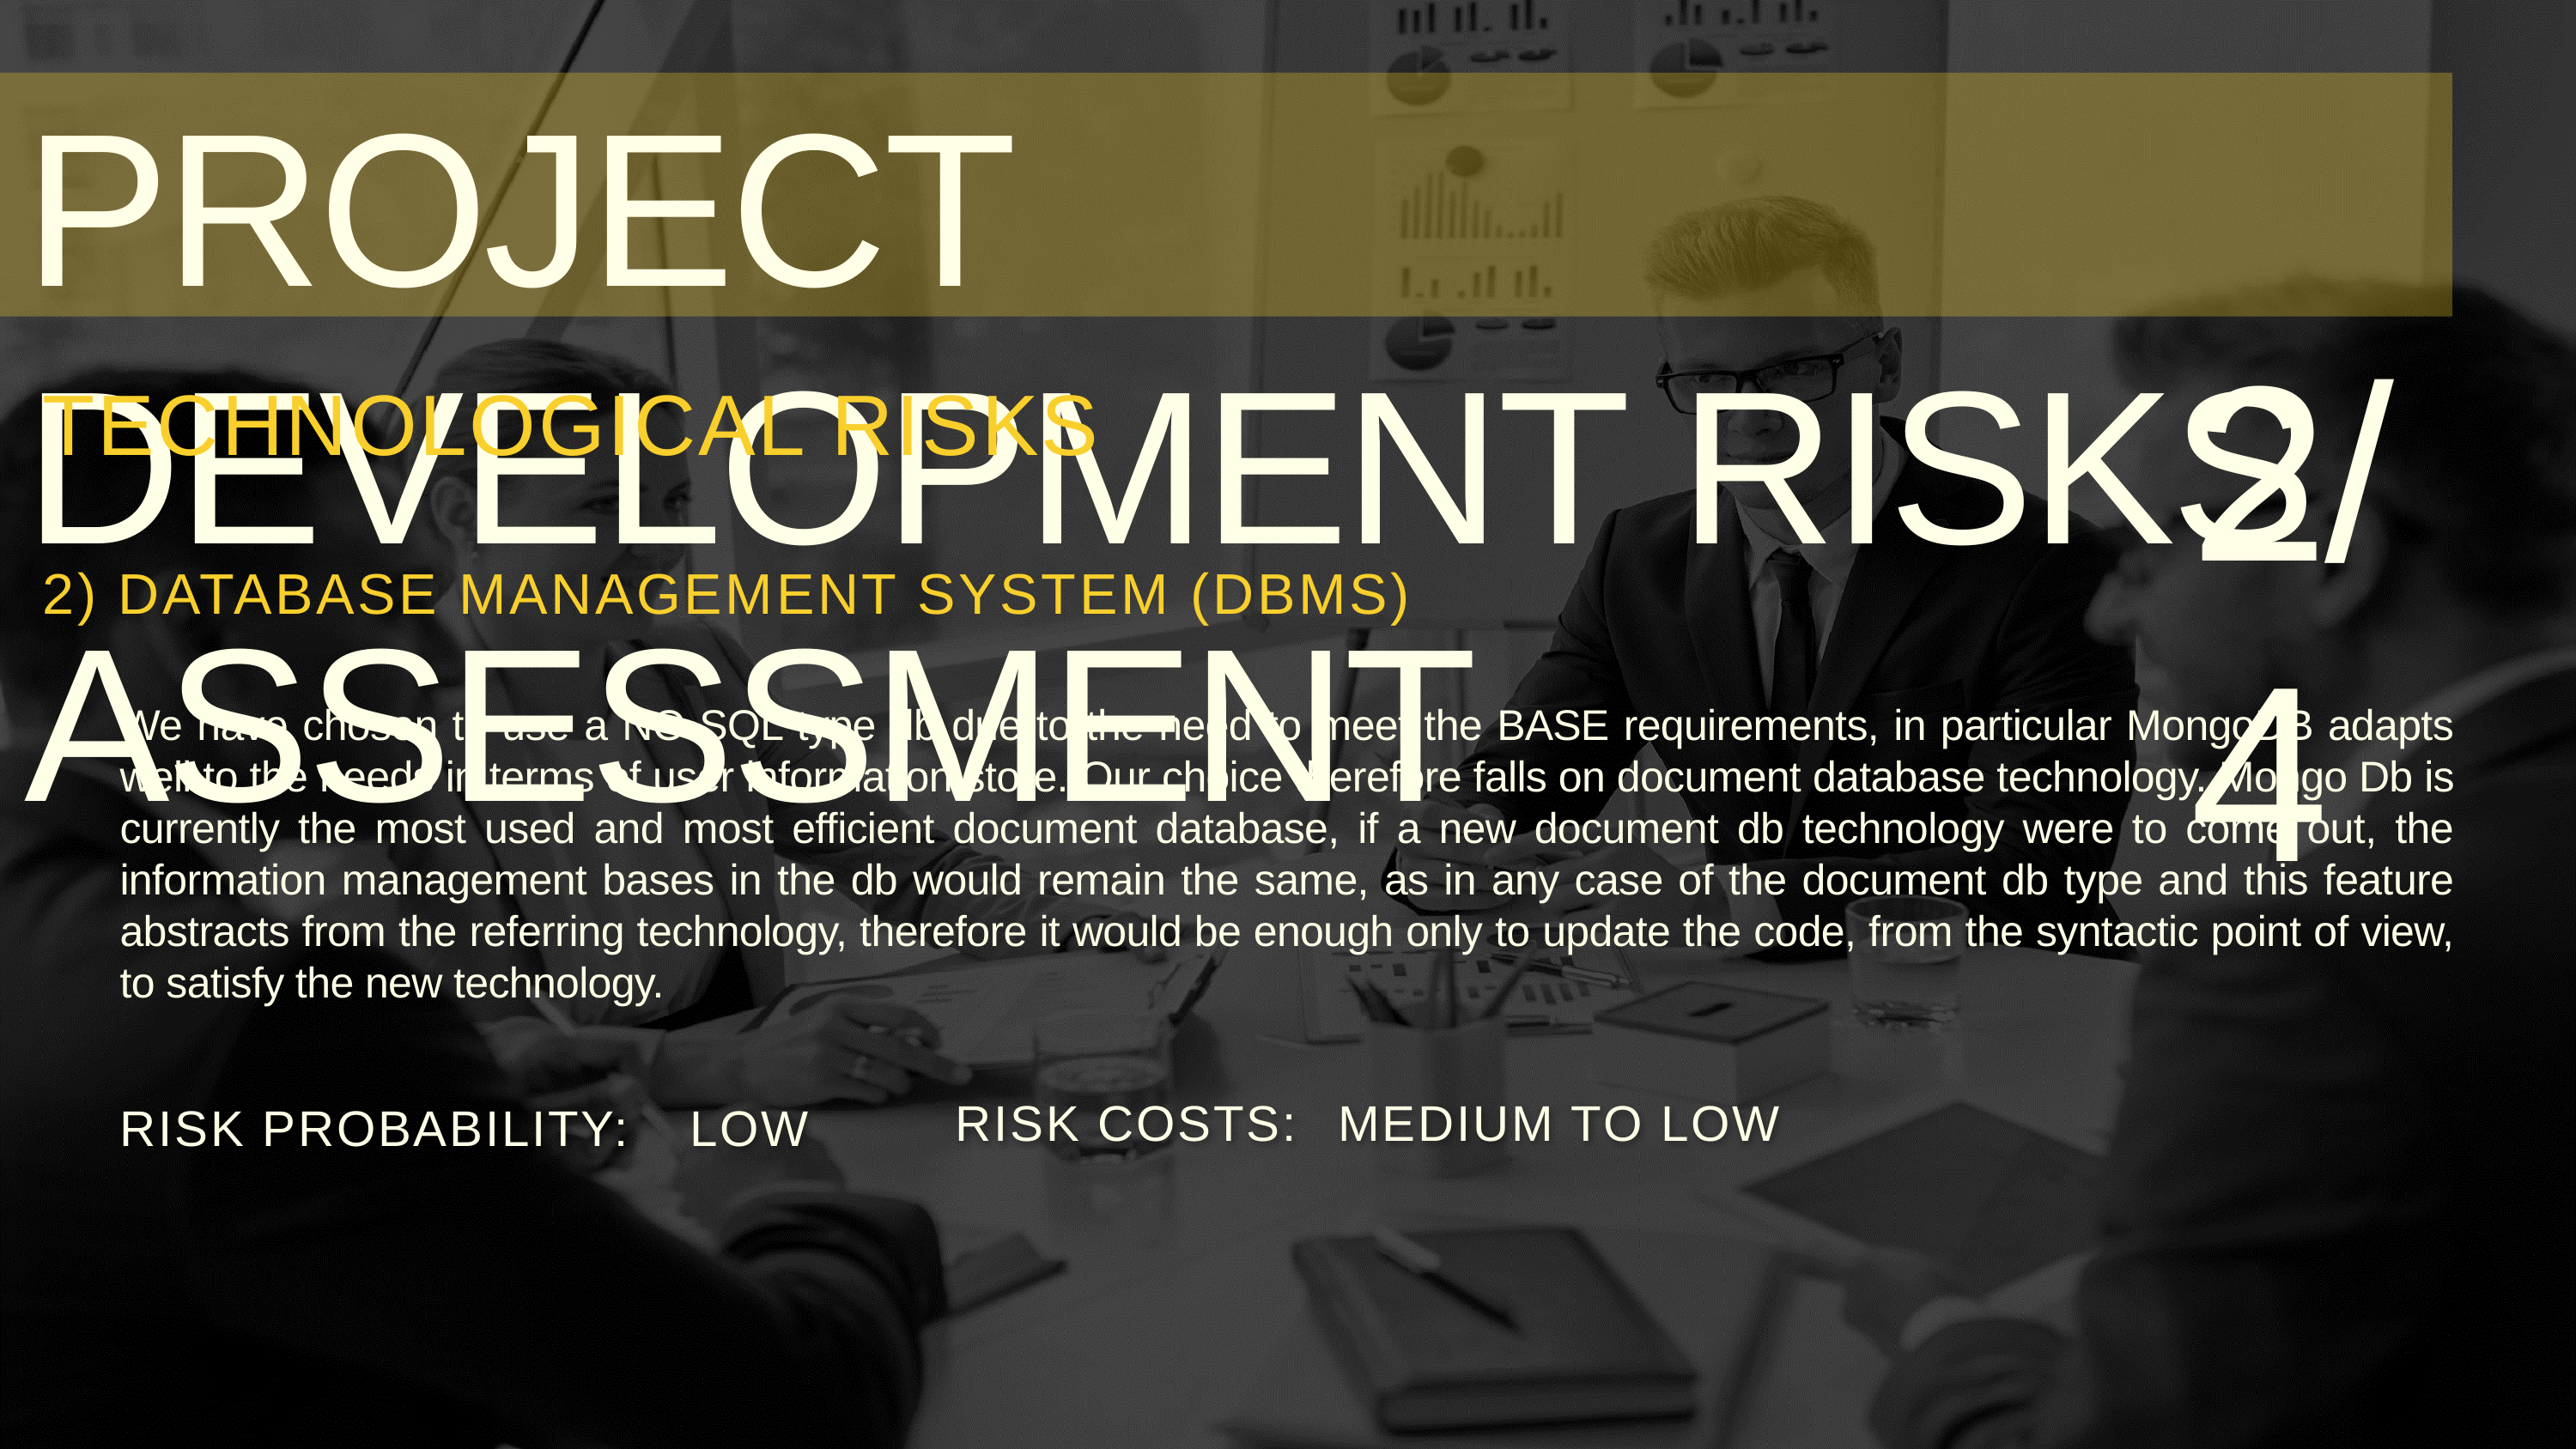

PROJECT DEVELOPMENT RISKS ASSESSMENT
2/4
TECHNOLOGICAL RISKS
2) DATABASE MANAGEMENT SYSTEM (DBMS)
We have chosen to use a NO-SQL type db due to the need to meet the BASE requirements, in particular MongoDB adapts well to the needs in terms of user information store. Our choice therefore falls on document database technology. Mongo Db is currently the most used and most efficient document database, if a new document db technology were to come out, the information management bases in the db would remain the same, as in any case of the document db type and this feature abstracts from the referring technology, therefore it would be enough only to update the code, from the syntactic point of view, to satisfy the new technology.
MEDIUM TO LOW
RISK COSTS:
RISK PROBABILITY:
LOW